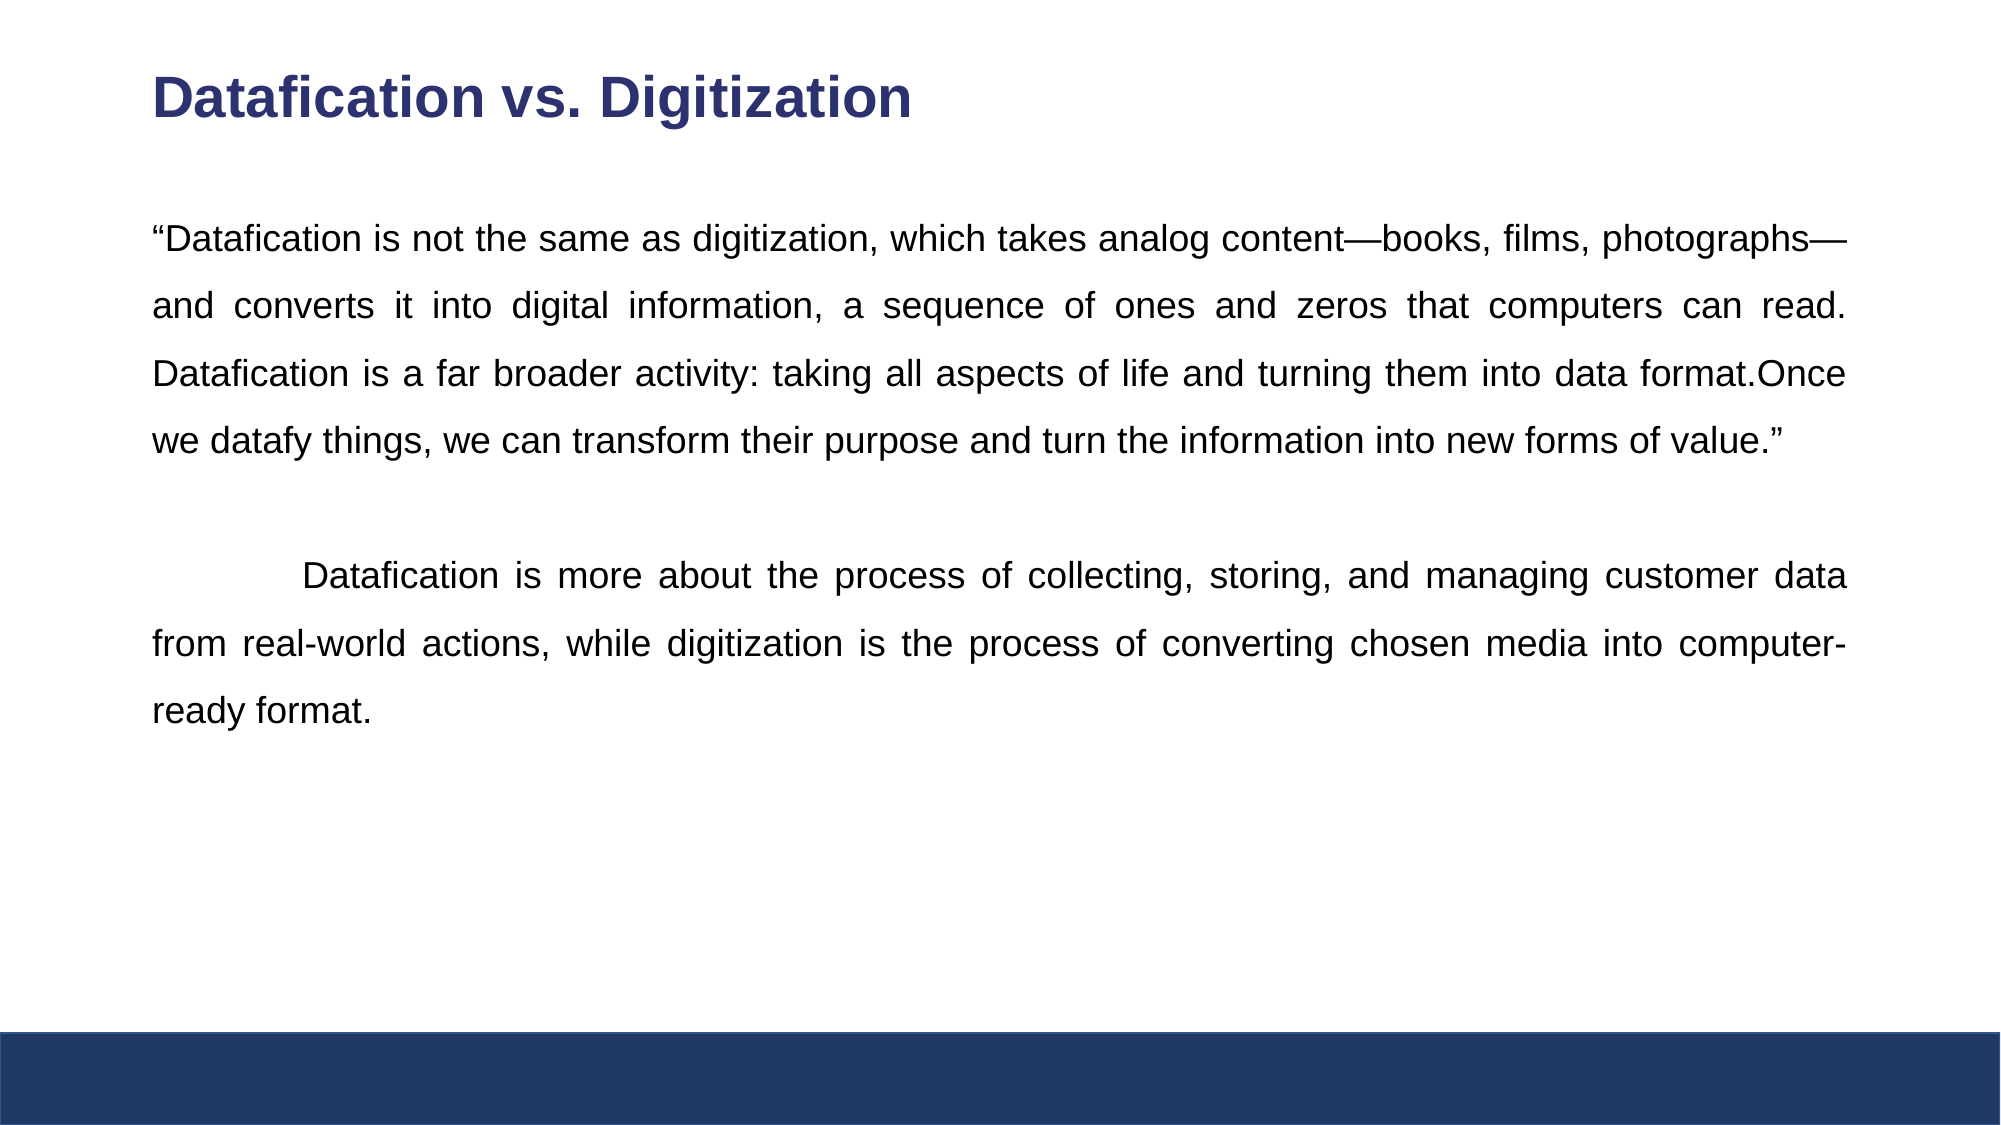

Datafication vs. Digitization
“Datafication is not the same as digitization, which takes analog content—books, films, photographs—and converts it into digital information, a sequence of ones and zeros that computers can read. Datafication is a far broader activity: taking all aspects of life and turning them into data format.Once we datafy things, we can transform their purpose and turn the information into new forms of value.”

	Datafication is more about the process of collecting, storing, and managing customer data from real-world actions, while digitization is the process of converting chosen media into computer-ready format.
13